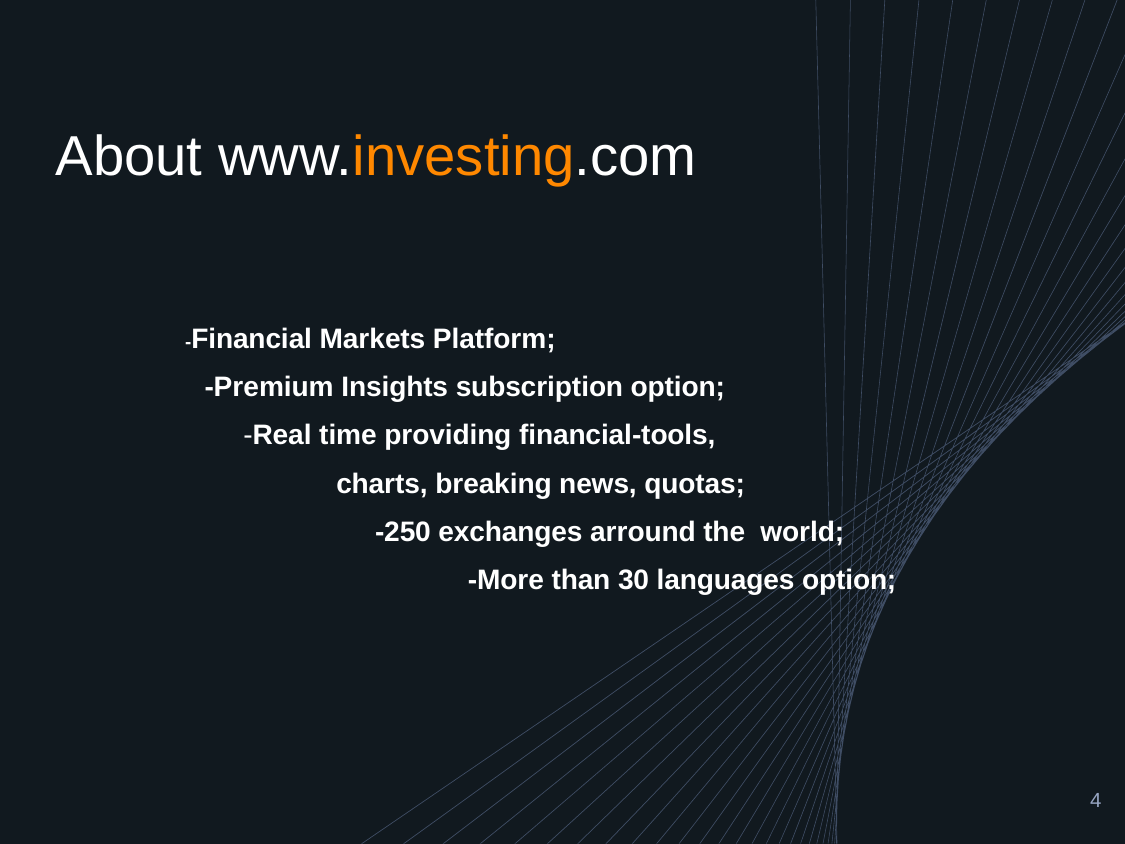

# About www.investing.com
                 -Financial Markets Platform;
              -Premium Insights subscription option;
                   -Real time providing financial-tools,
                               charts, breaking news, quotas;
                                    -250 exchanges arround the  world;
                                                -More than 30 languages option;

4